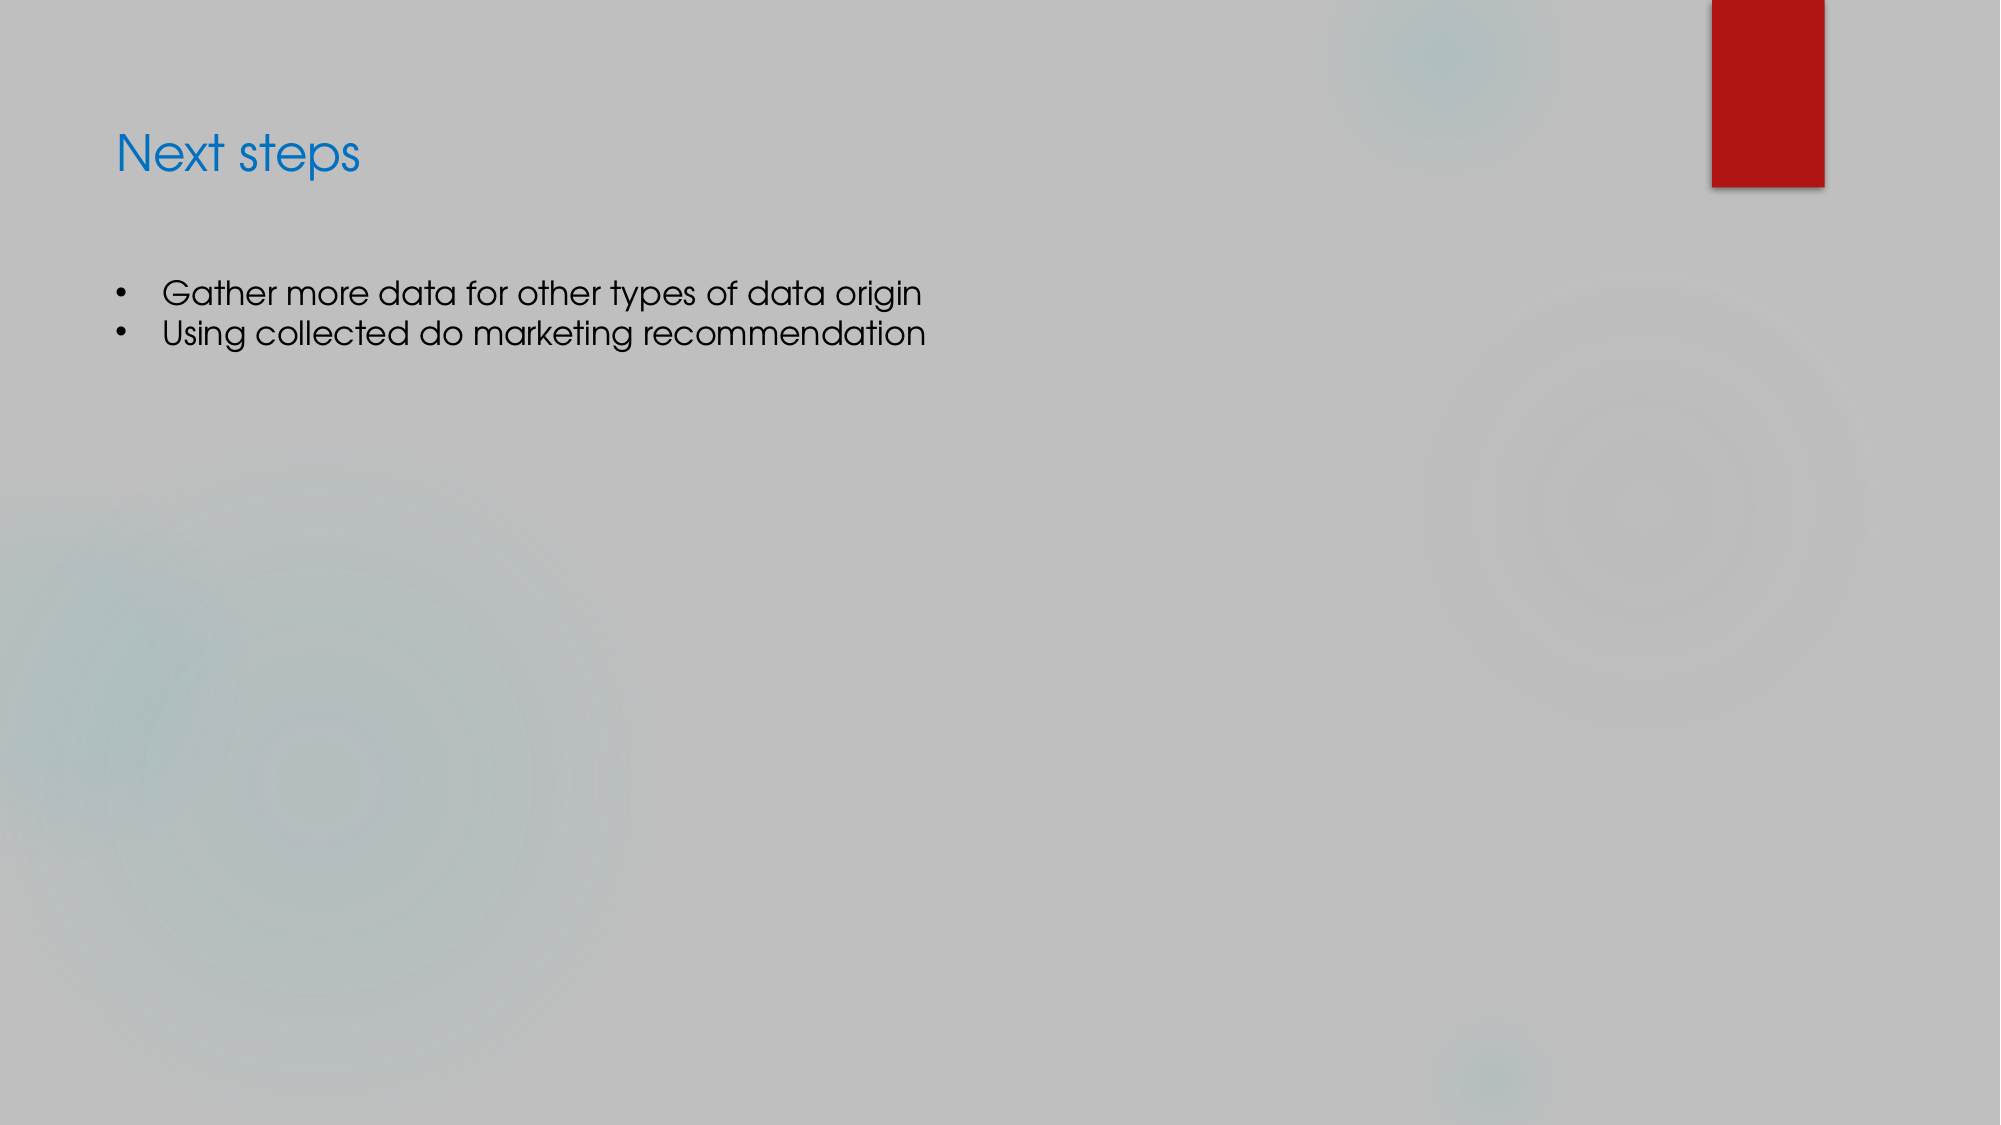

Next steps
Gather more data for other types of data origin
Using collected do marketing recommendation